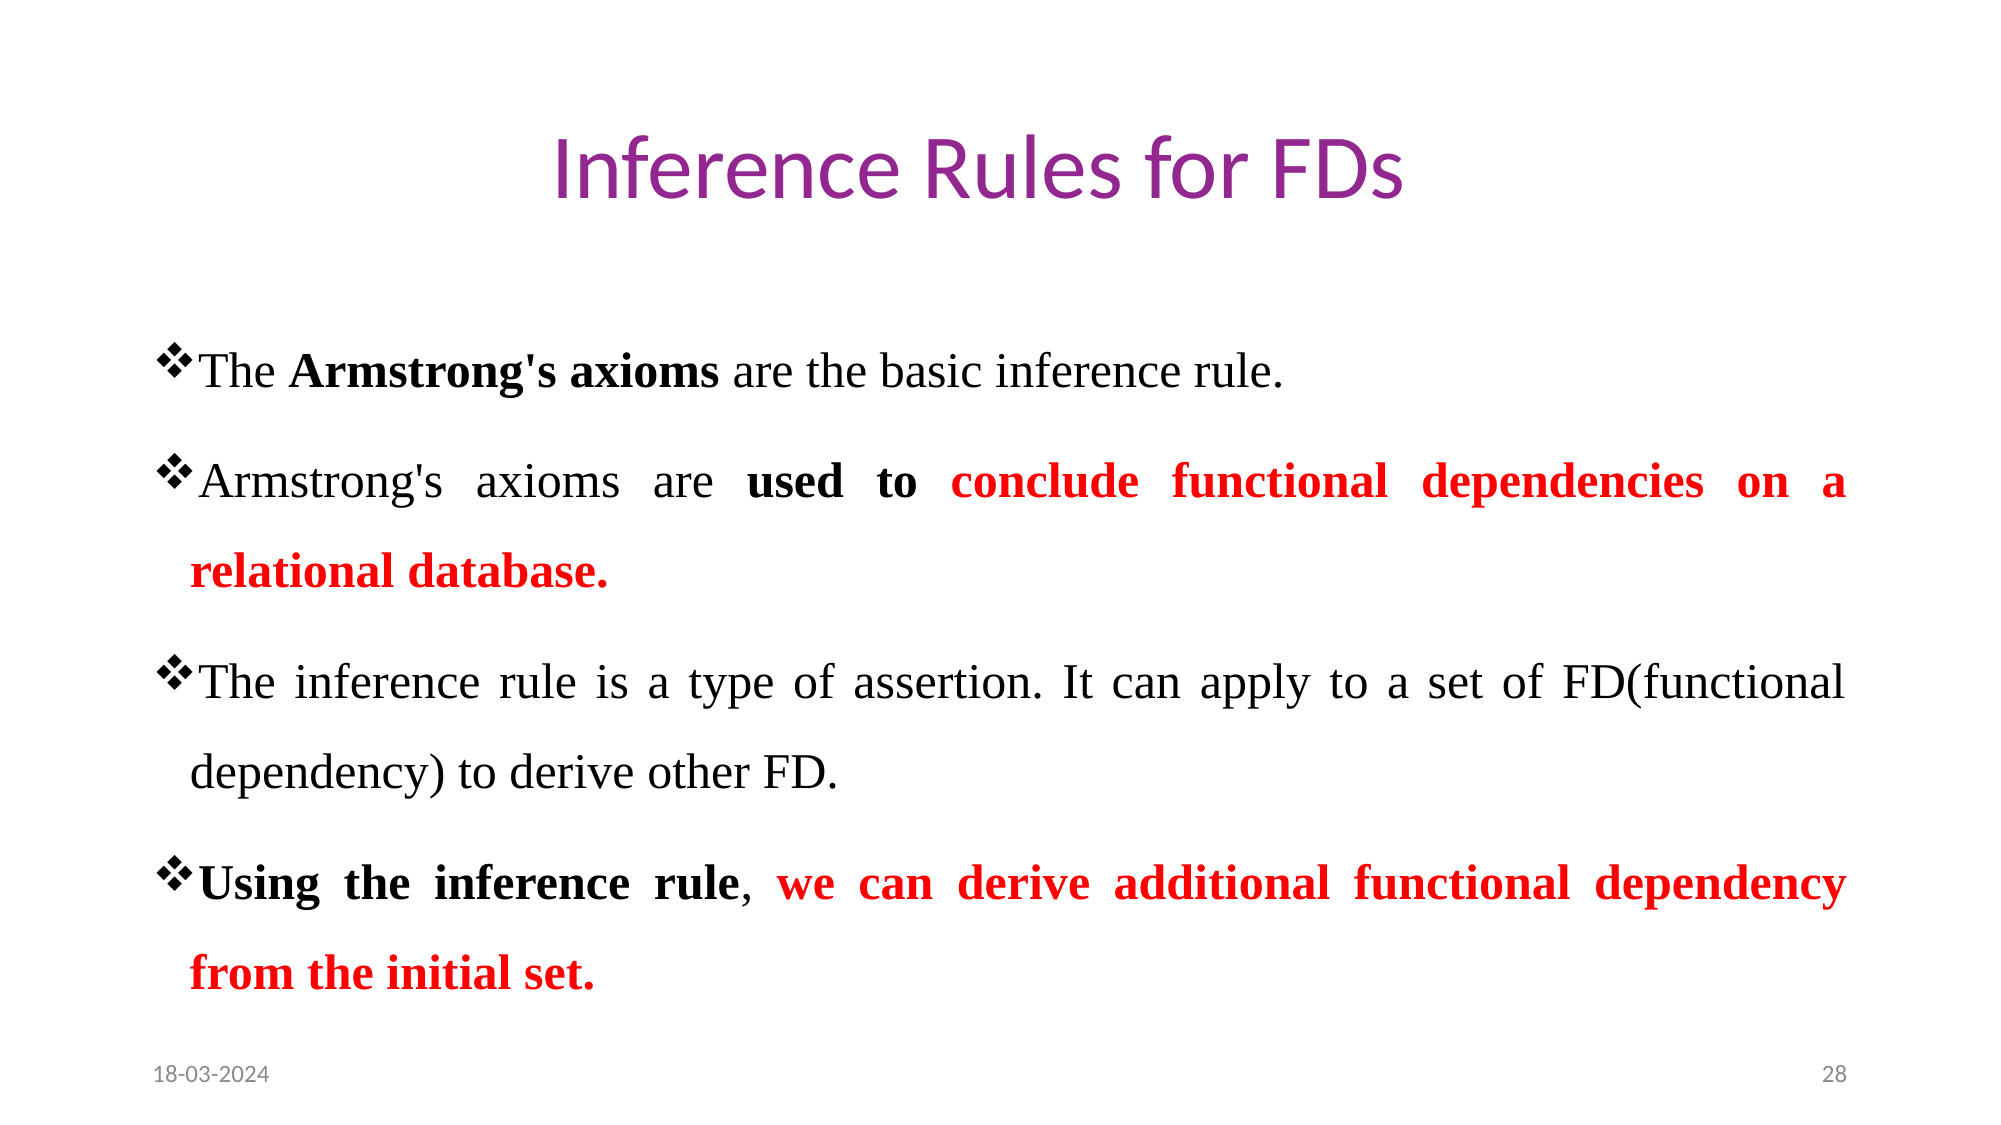

# Inference Rules for FDs
The Armstrong's axioms are the basic inference rule.
Armstrong's axioms are used to conclude functional dependencies on a relational database.
The inference rule is a type of assertion. It can apply to a set of FD(functional dependency) to derive other FD.
Using the inference rule, we can derive additional functional dependency from the initial set.

18-03-2024
28